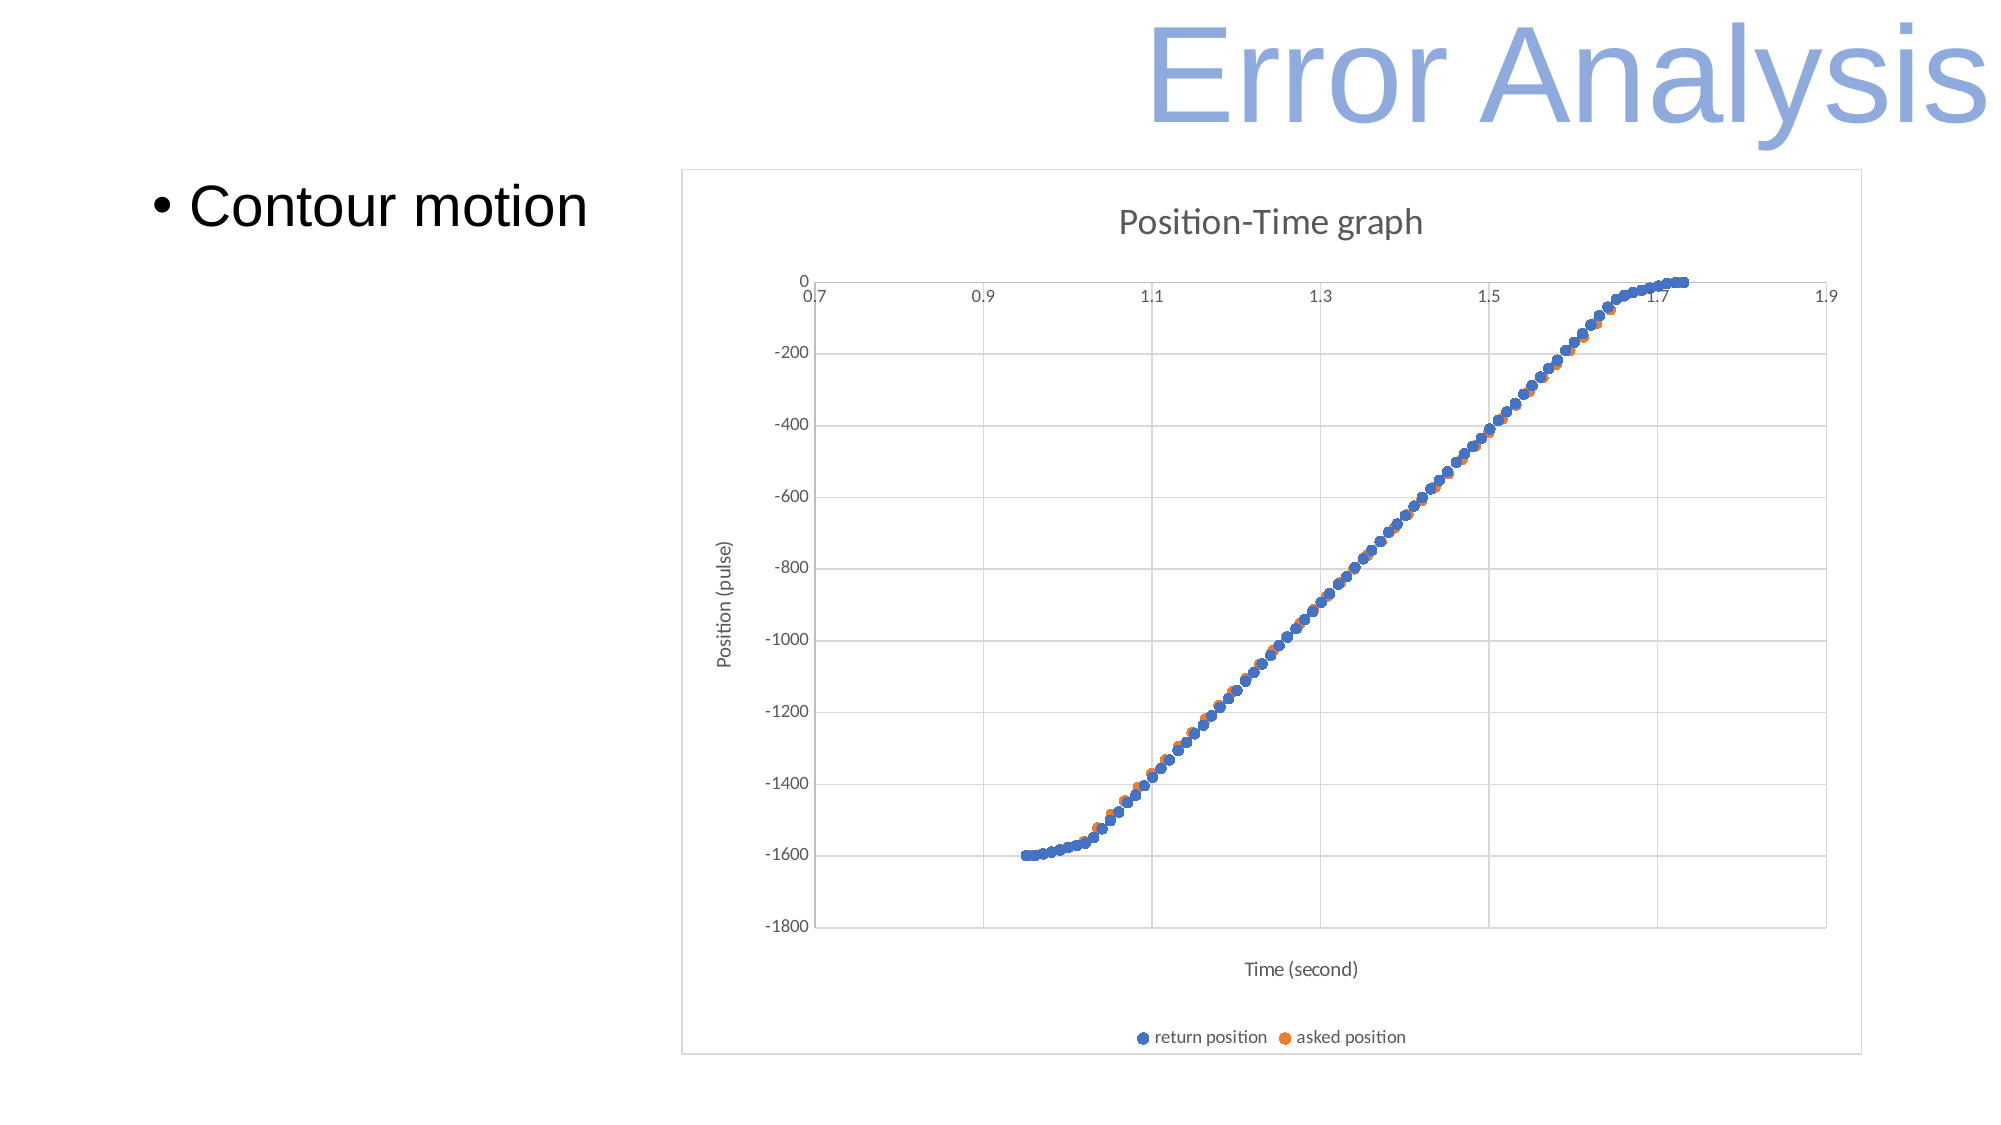

Error Analysis
Contour motion

### Chart: Position-Time graph

| Category |  |  |
|---|---|---|